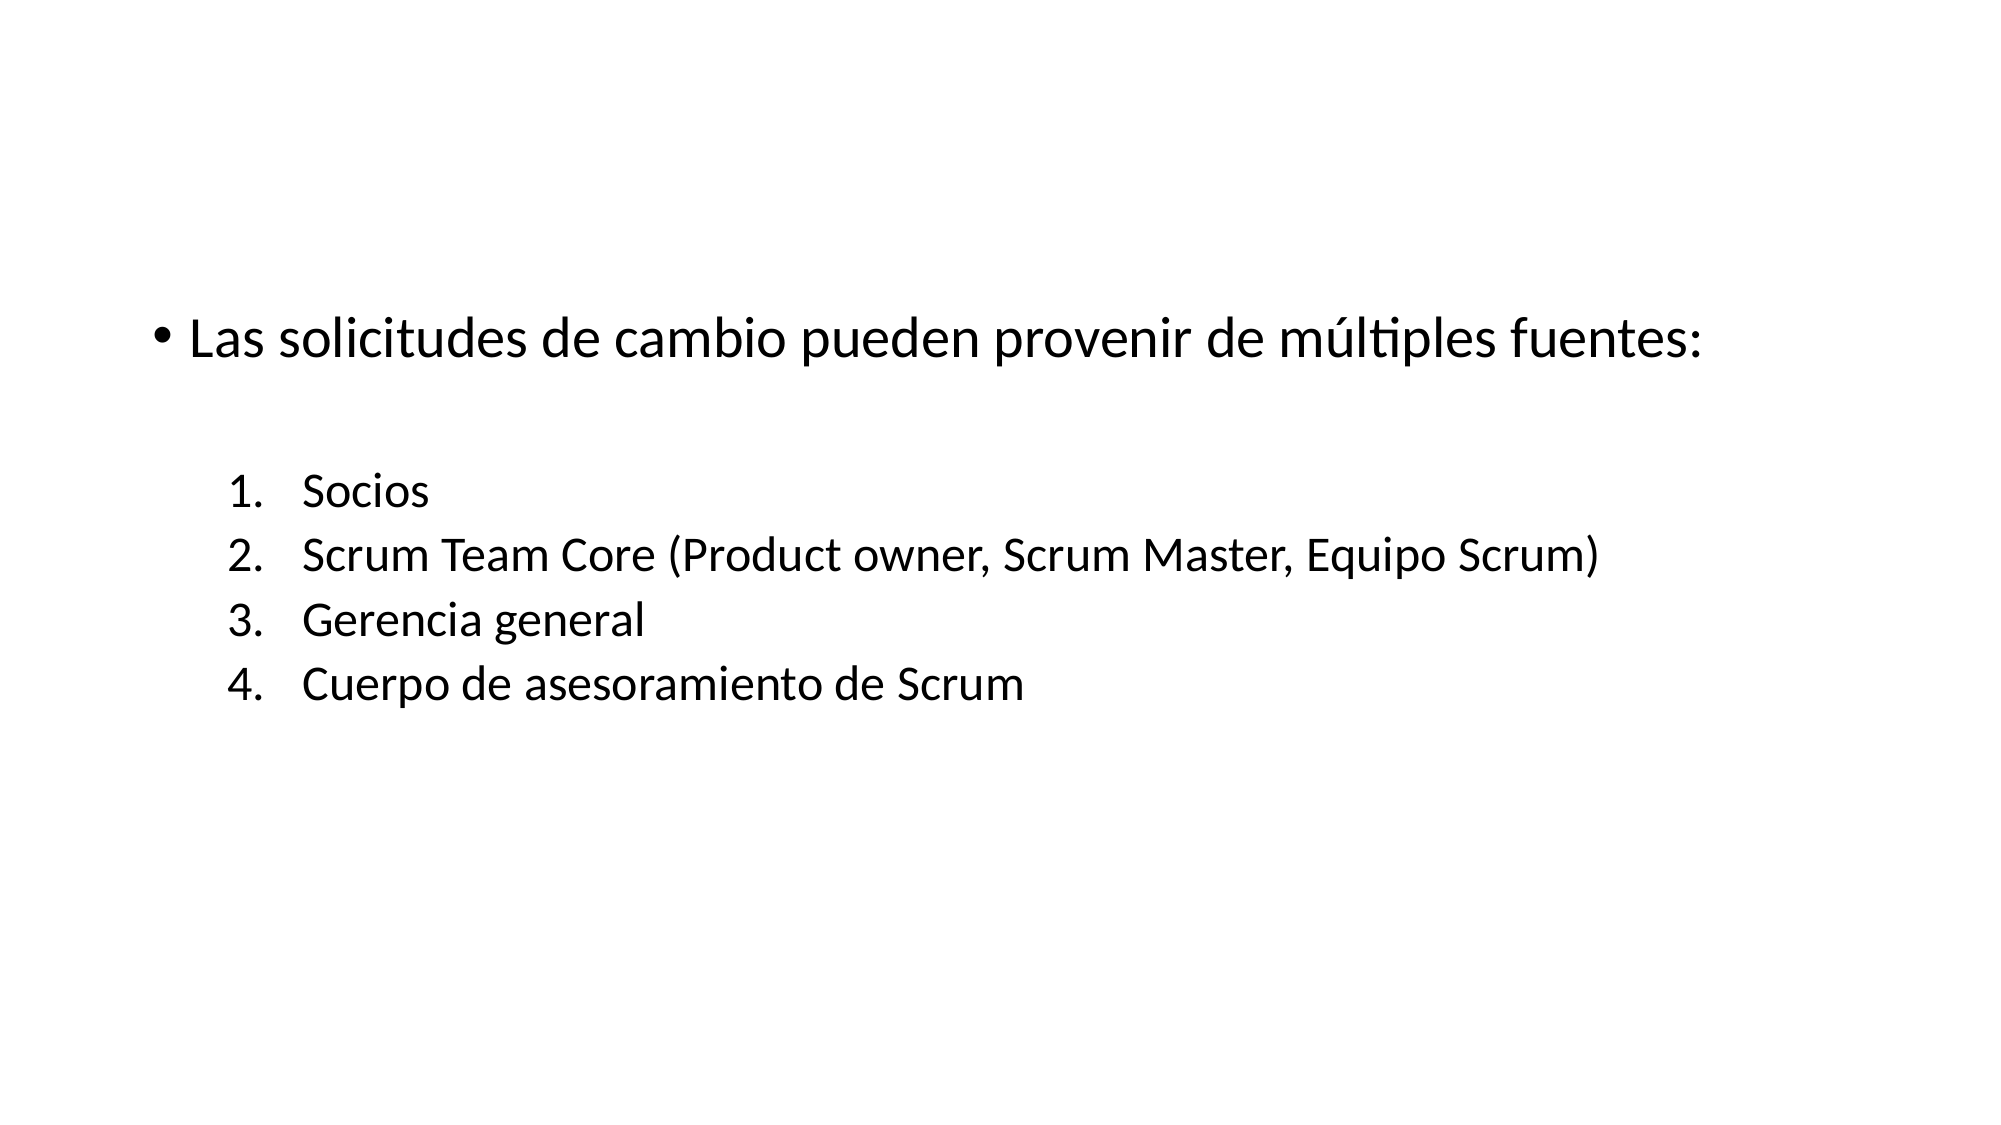

#
Las solicitudes de cambio pueden provenir de múltiples fuentes:

Socios
Scrum Team Core (Product owner, Scrum Master, Equipo Scrum)
Gerencia general
Cuerpo de asesoramiento de Scrum